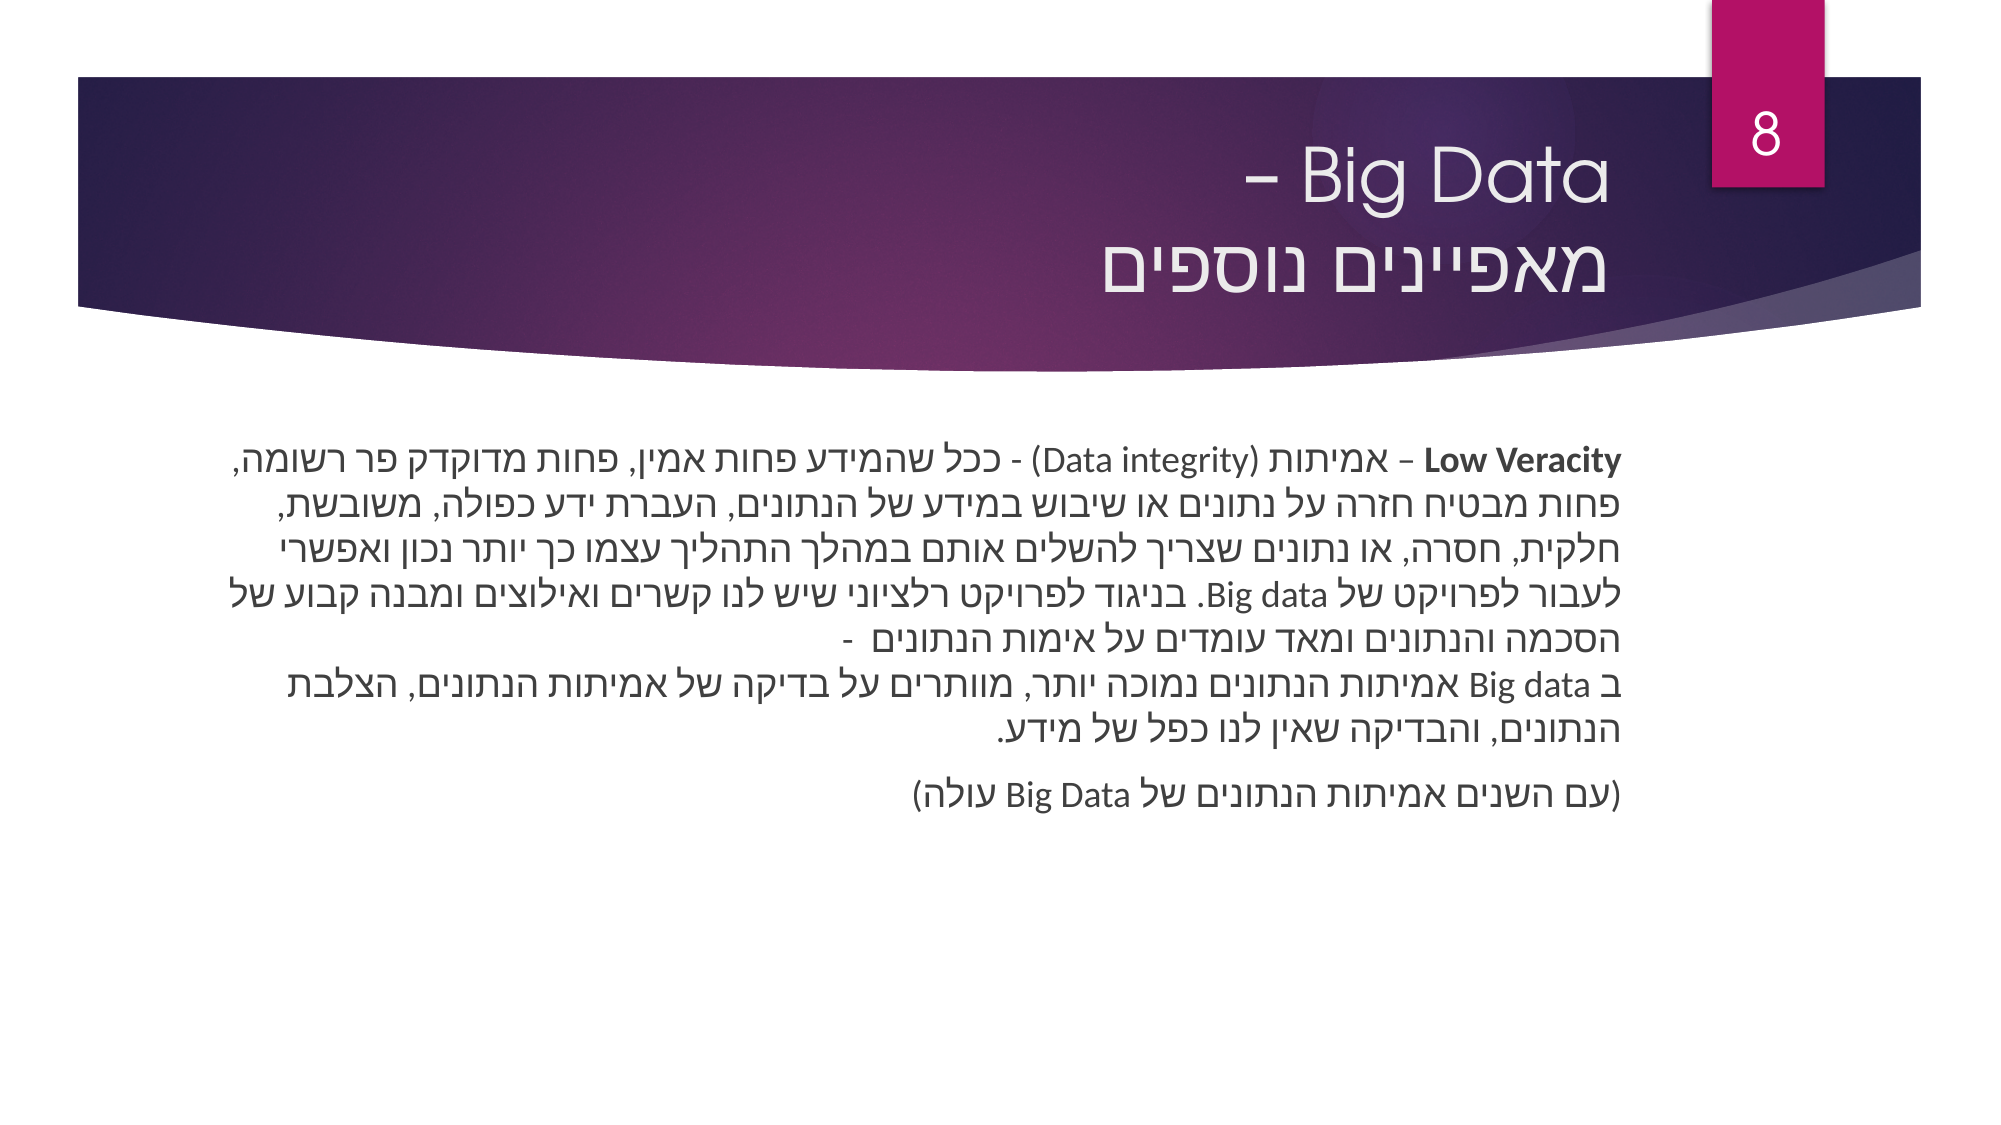

8
# Big Data – מאפיינים נוספים
Low Veracity – אמיתות (Data integrity) - ככל שהמידע פחות אמין, פחות מדוקדק פר רשומה, פחות מבטיח חזרה על נתונים או שיבוש במידע של הנתונים, העברת ידע כפולה, משובשת, חלקית, חסרה, או נתונים שצריך להשלים אותם במהלך התהליך עצמו כך יותר נכון ואפשרי לעבור לפרויקט של Big data. בניגוד לפרויקט רלציוני שיש לנו קשרים ואילוצים ומבנה קבוע של הסכמה והנתונים ומאד עומדים על אימות הנתונים  -
ב Big data אמיתות הנתונים נמוכה יותר, מוותרים על בדיקה של אמיתות הנתונים, הצלבת הנתונים, והבדיקה שאין לנו כפל של מידע.
(עם השנים אמיתות הנתונים של Big Data עולה)